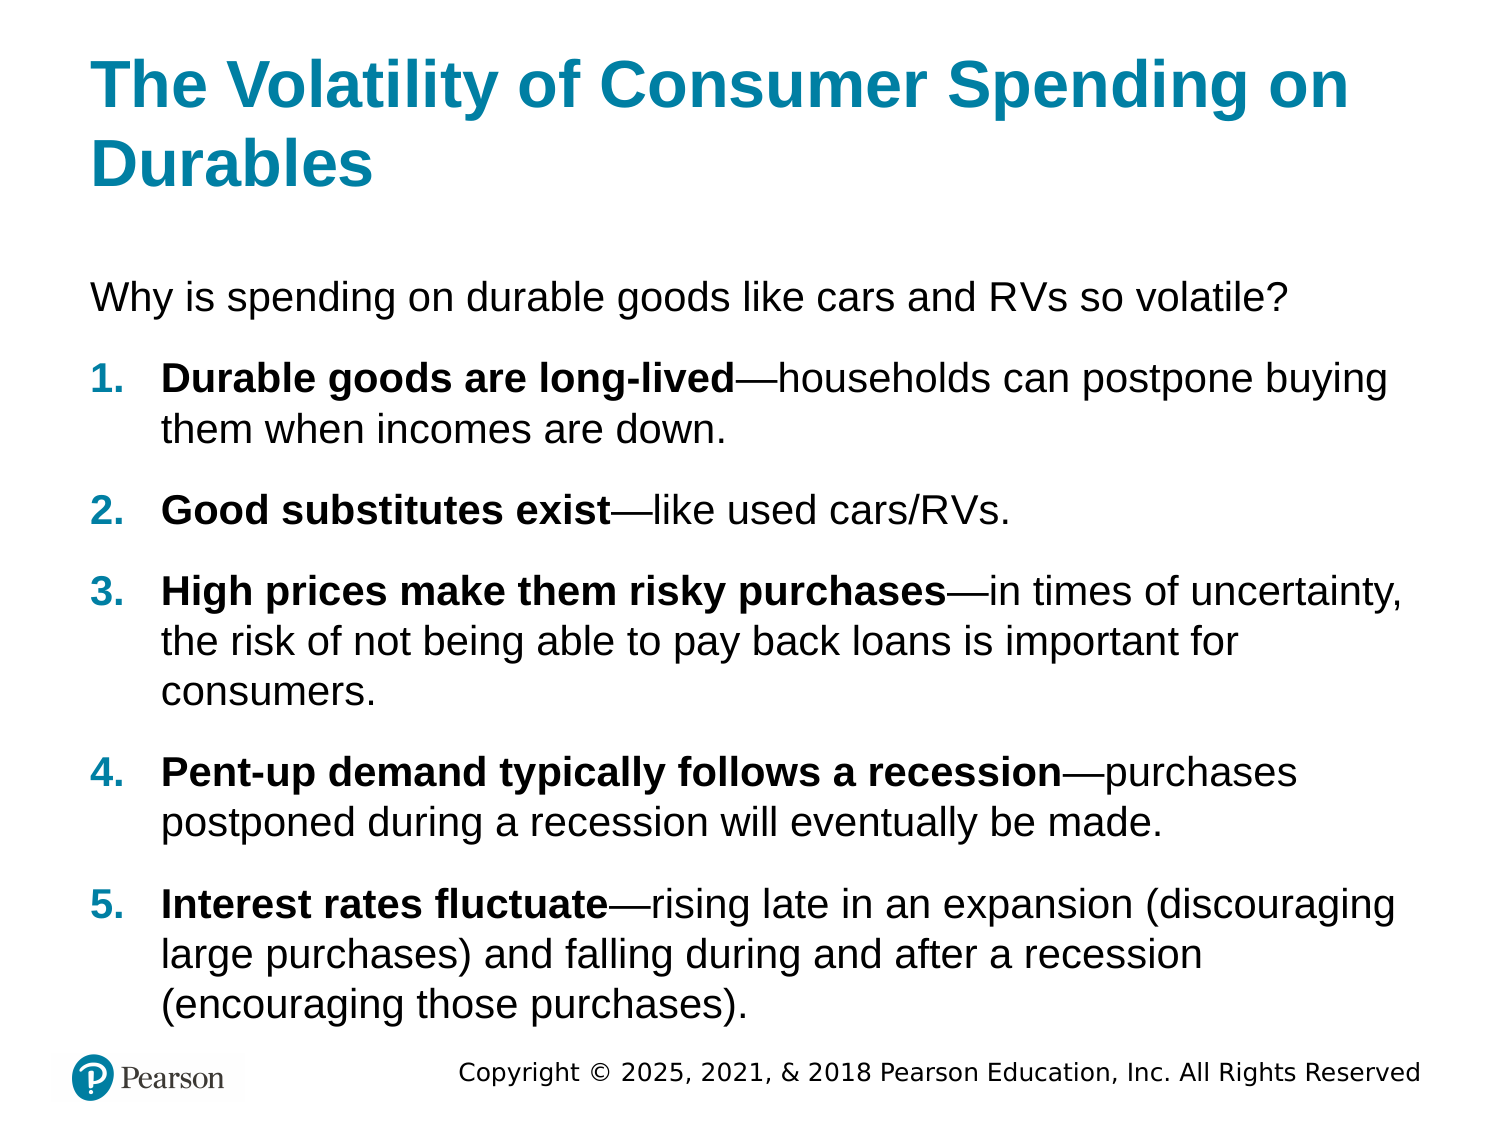

# The Volatility of Consumer Spending on Durables
Why is spending on durable goods like cars and R Vs so volatile?
Durable goods are long-lived—households can postpone buying them when incomes are down.
Good substitutes exist—like used cars/R Vs.
High prices make them risky purchases—in times of uncertainty, the risk of not being able to pay back loans is important for consumers.
Pent-up demand typically follows a recession—purchases postponed during a recession will eventually be made.
Interest rates fluctuate—rising late in an expansion (discouraging large purchases) and falling during and after a recession (encouraging those purchases).